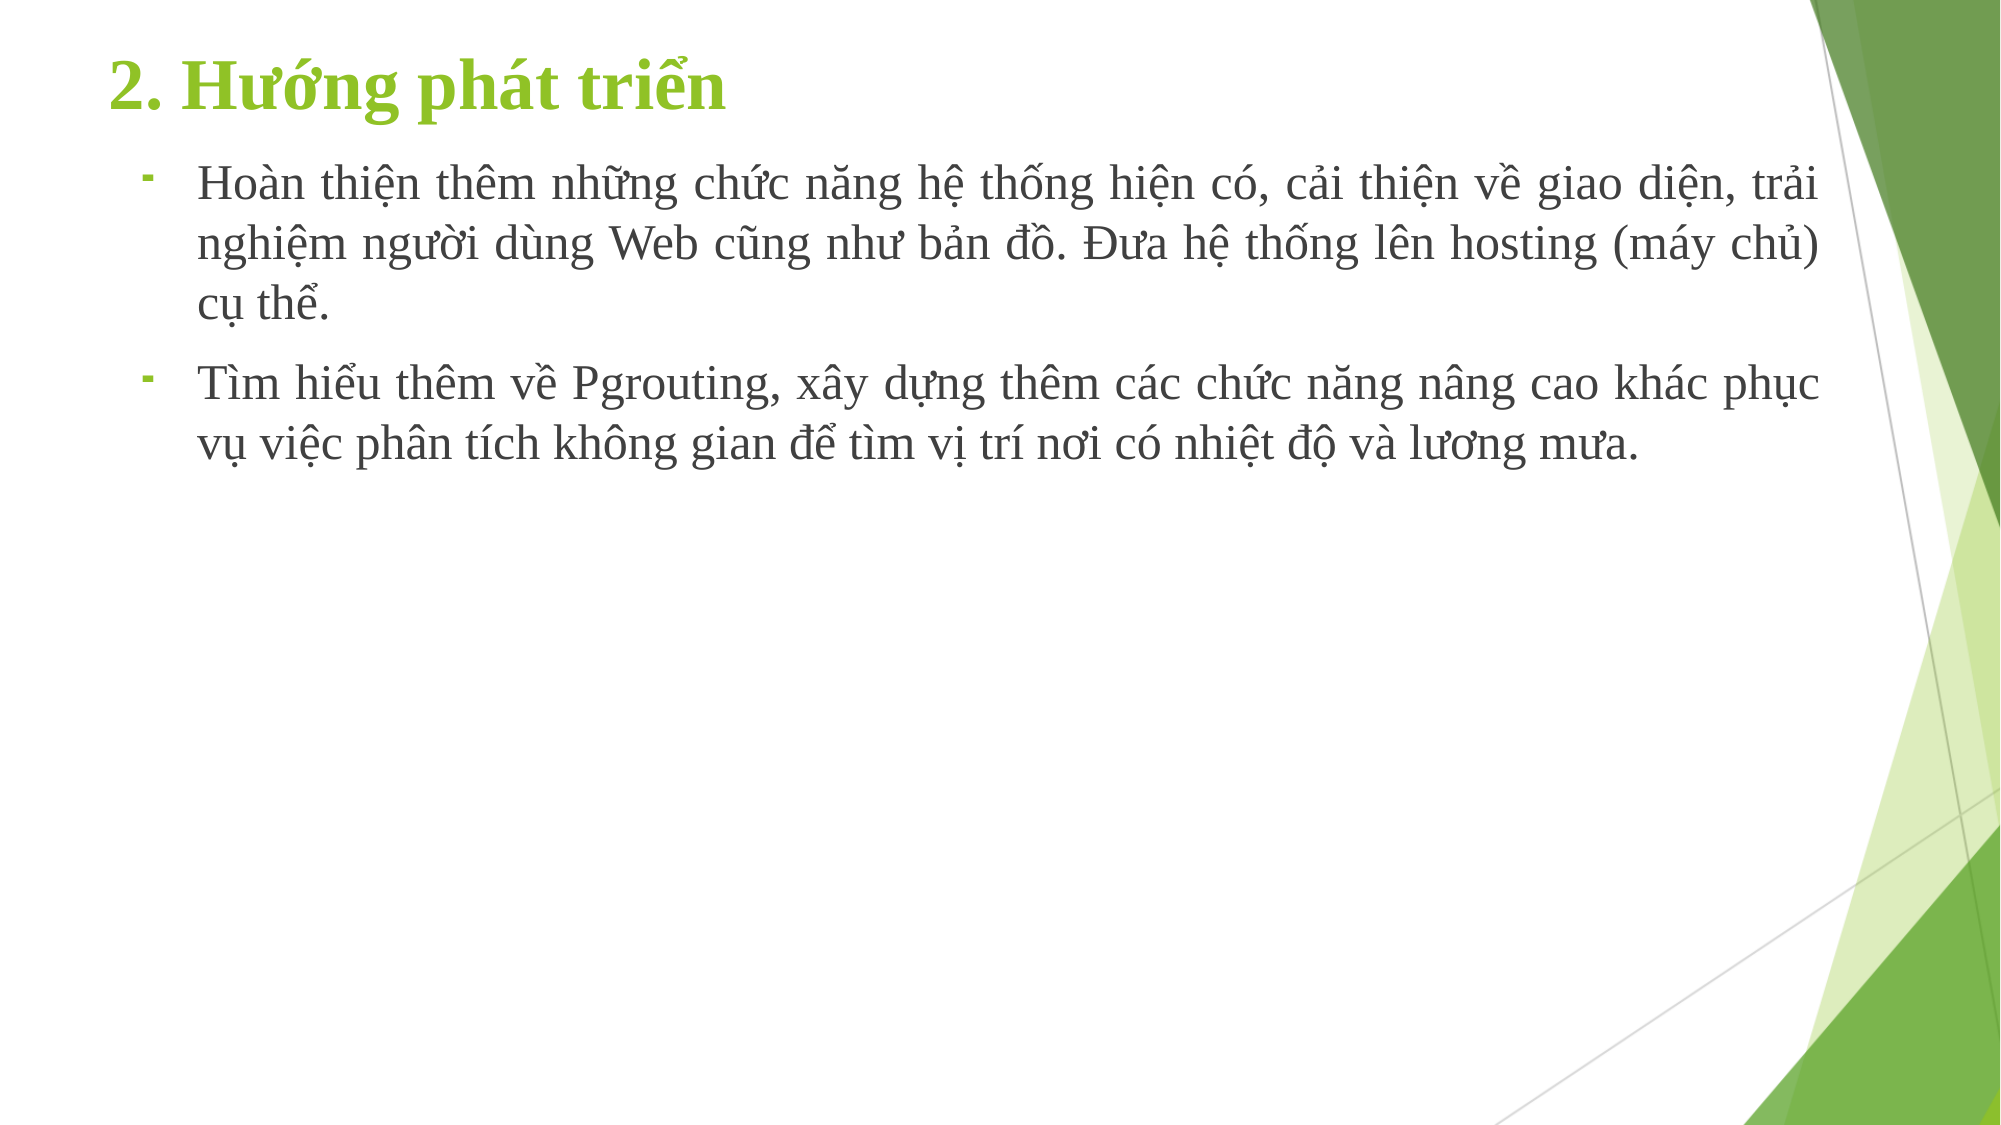

# 2. Hướng phát triển
Hoàn thiện thêm những chức năng hệ thống hiện có, cải thiện về giao diện, trải nghiệm người dùng Web cũng như bản đồ. Đưa hệ thống lên hosting (máy chủ) cụ thể.
Tìm hiểu thêm về Pgrouting, xây dựng thêm các chức năng nâng cao khác phục vụ việc phân tích không gian để tìm vị trí nơi có nhiệt độ và lương mưa.